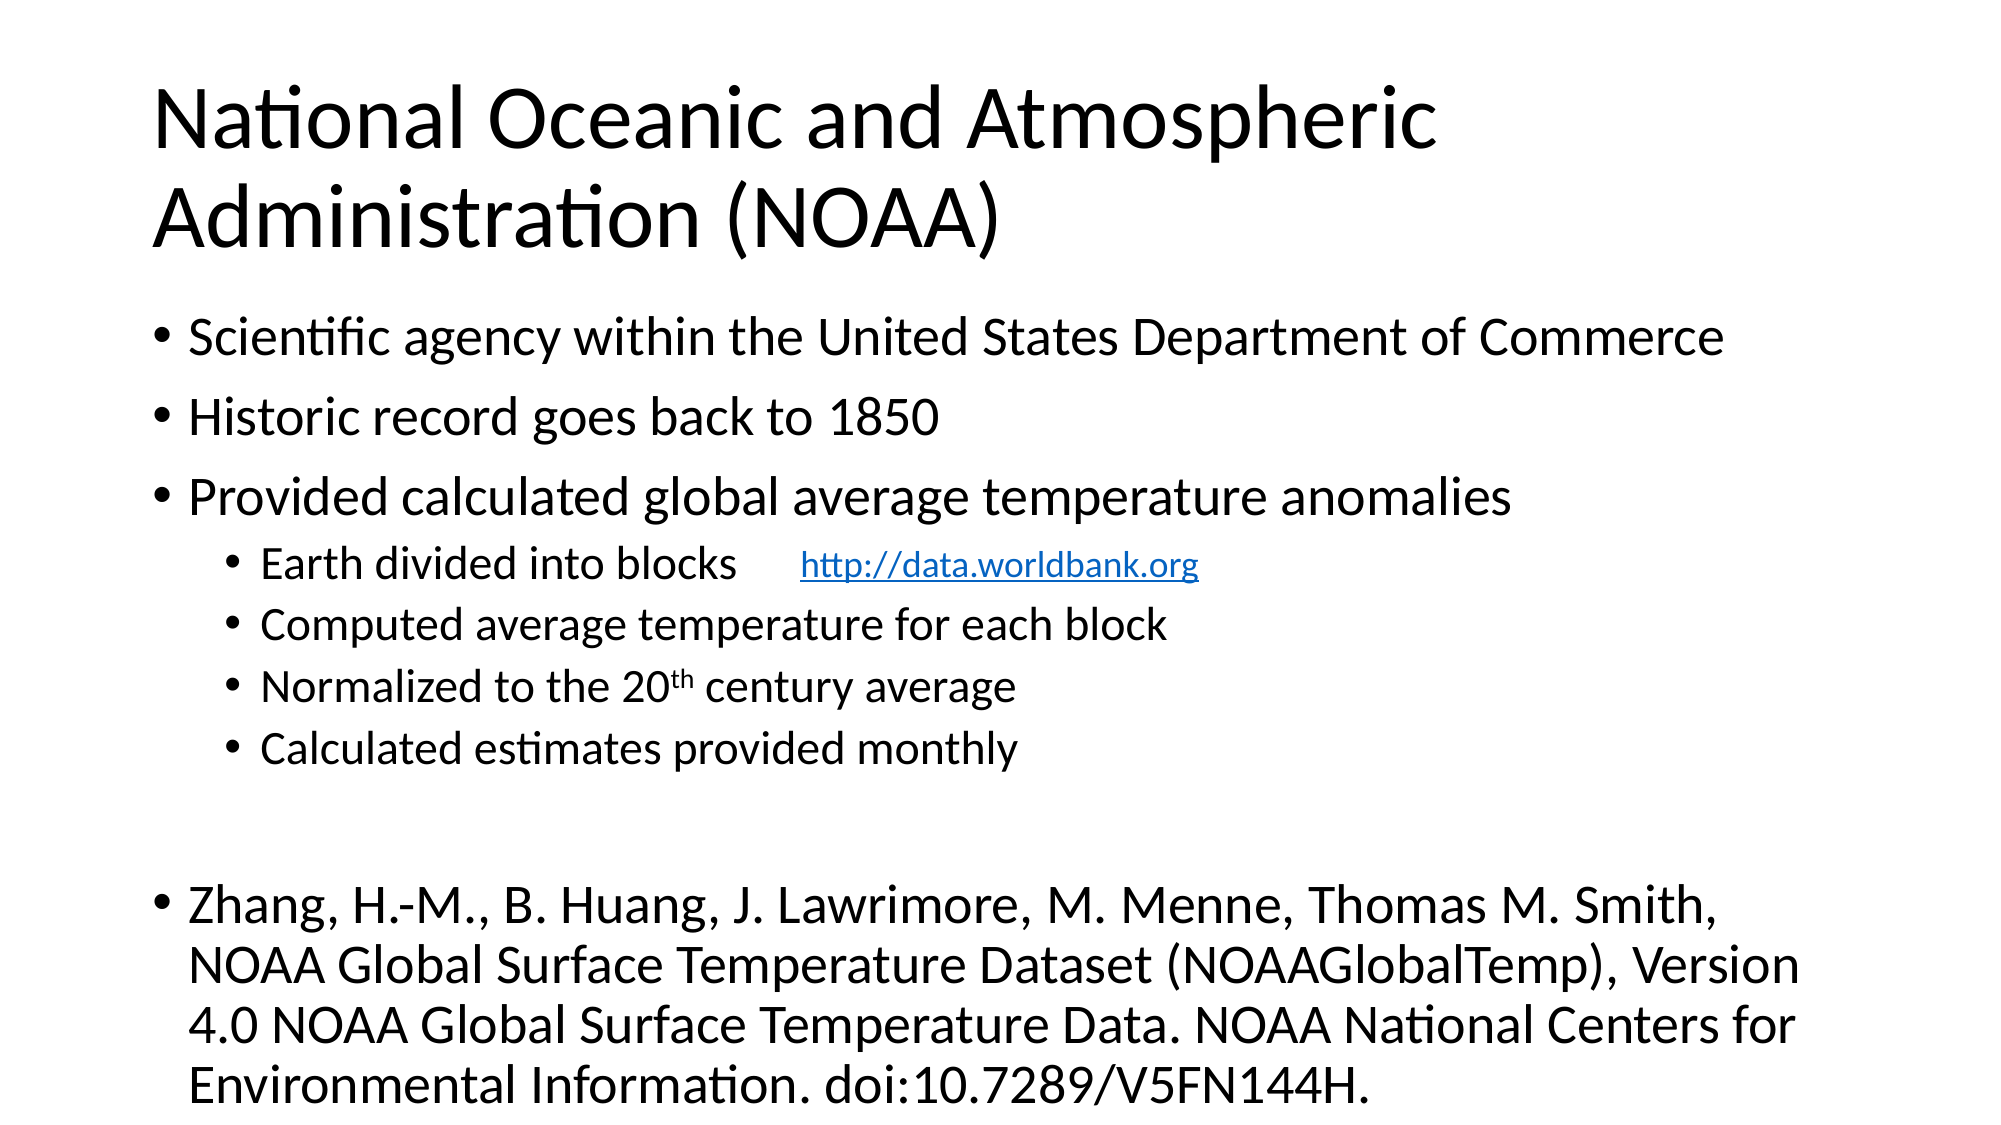

# National Oceanic and Atmospheric Administration (NOAA)
Scientific agency within the United States Department of Commerce
Historic record goes back to 1850
Provided calculated global average temperature anomalies
Earth divided into blocks
Computed average temperature for each block
Normalized to the 20th century average
Calculated estimates provided monthly

Zhang, H.-M., B. Huang, J. Lawrimore, M. Menne, Thomas M. Smith, NOAA Global Surface Temperature Dataset (NOAAGlobalTemp), Version 4.0 NOAA Global Surface Temperature Data. NOAA National Centers for Environmental Information. doi:10.7289/V5FN144H.
http://data.worldbank.org